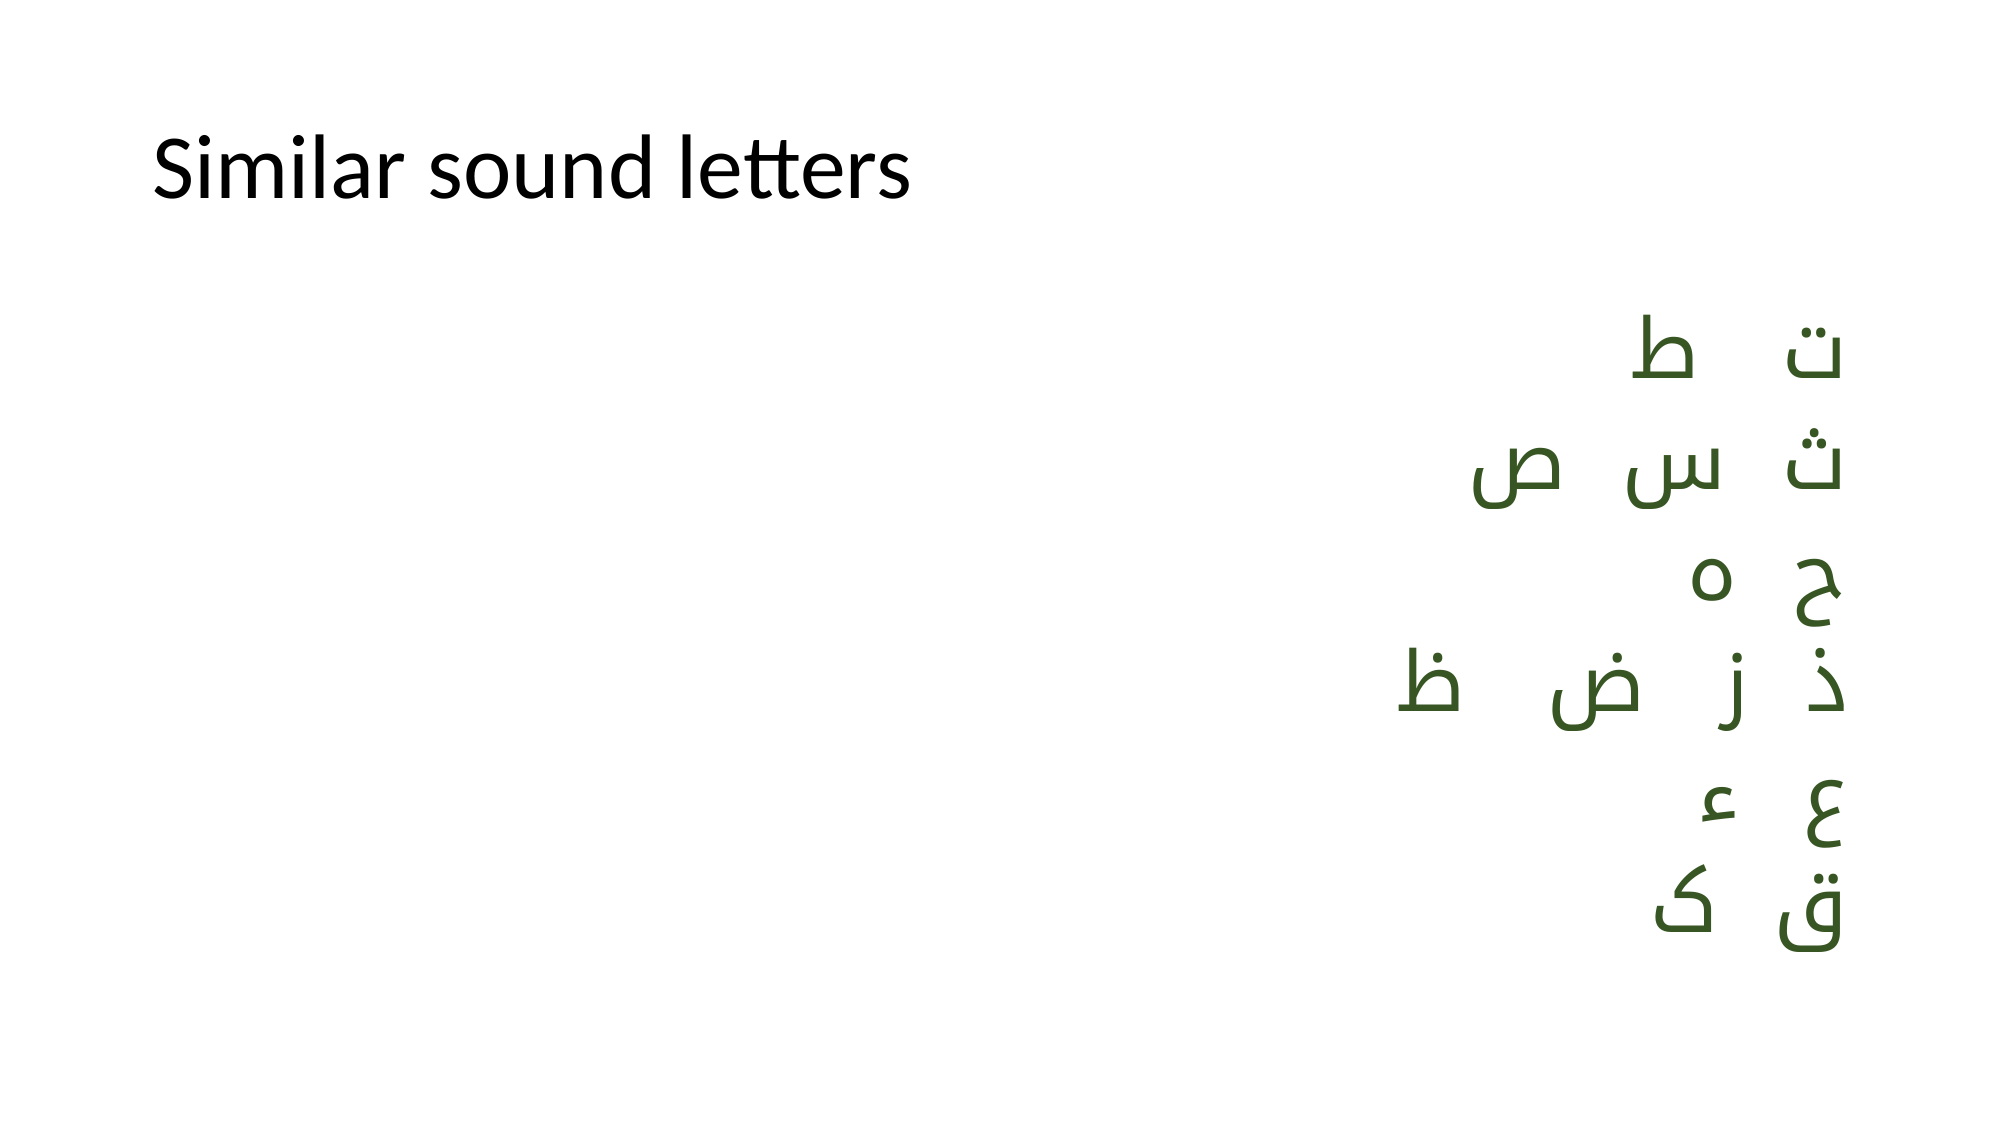

# Similar sound letters
ت	   ط
ث	  س	  ص
ح	  ہ
ذ	  ز  	ض	  ظ
ع	  ء
ق  	ک